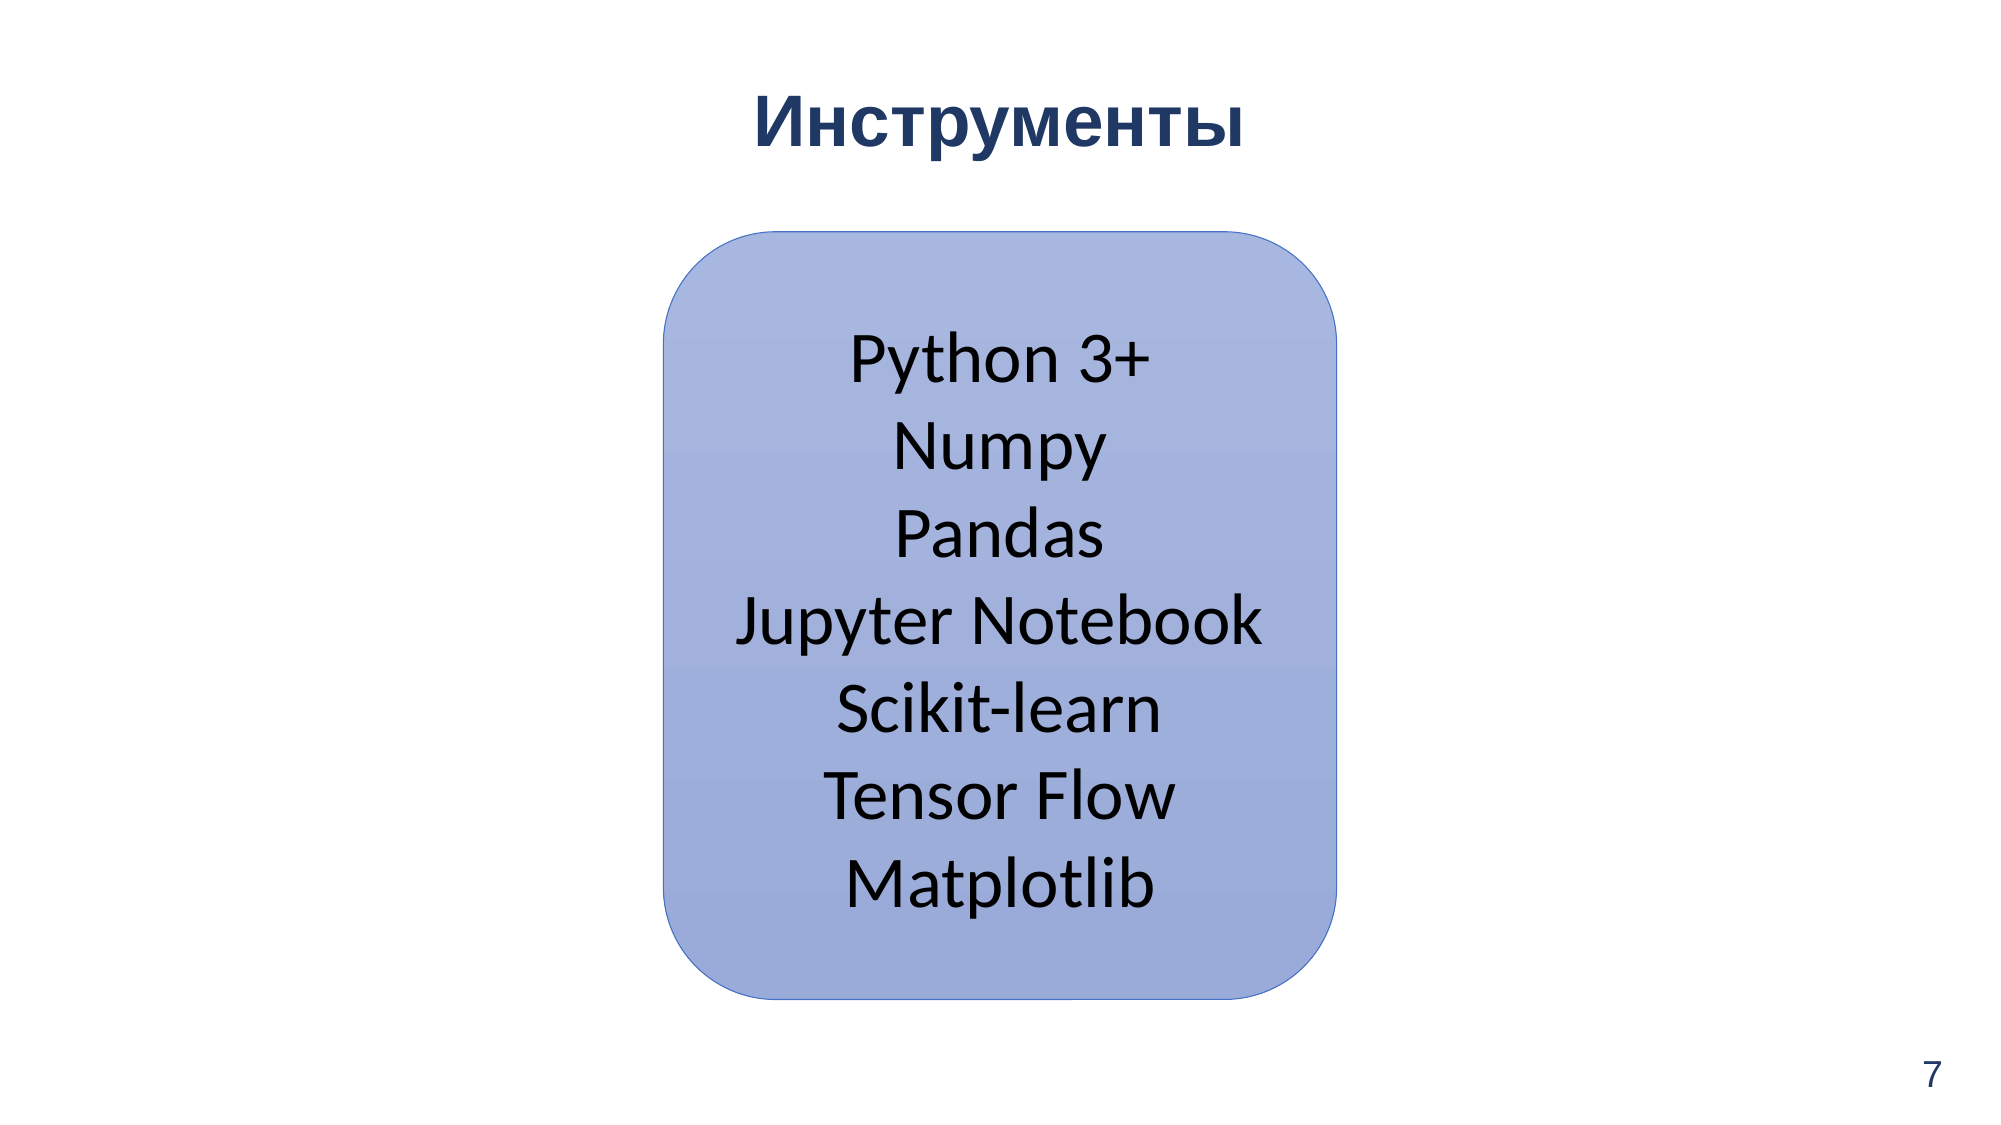

Инструменты
Python 3+
Numpy
Pandas
Jupyter Notebook
Scikit-learn
Tensor Flow
Matplotlib
7